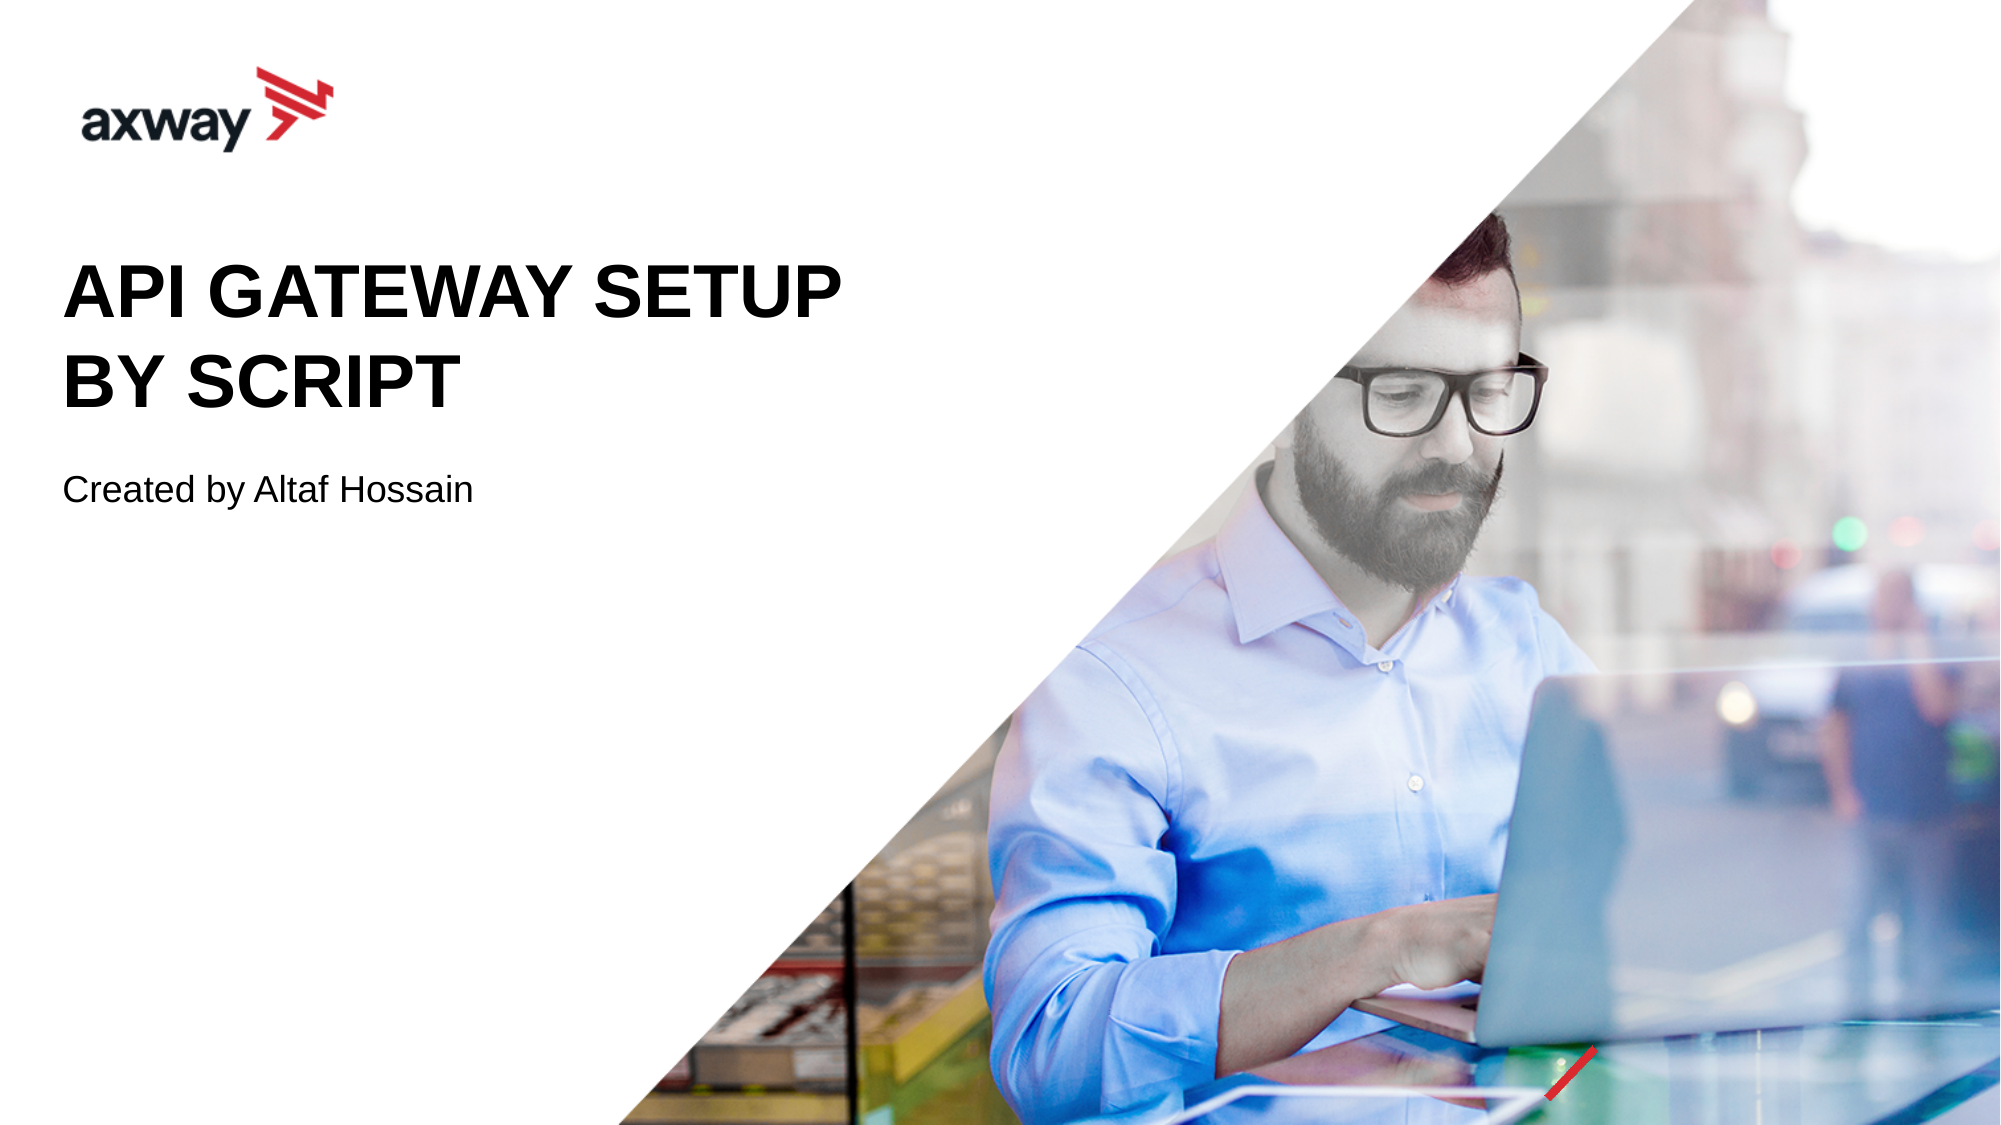

# API GATEWAY SETUP BY SCRIPT
Created by Altaf Hossain